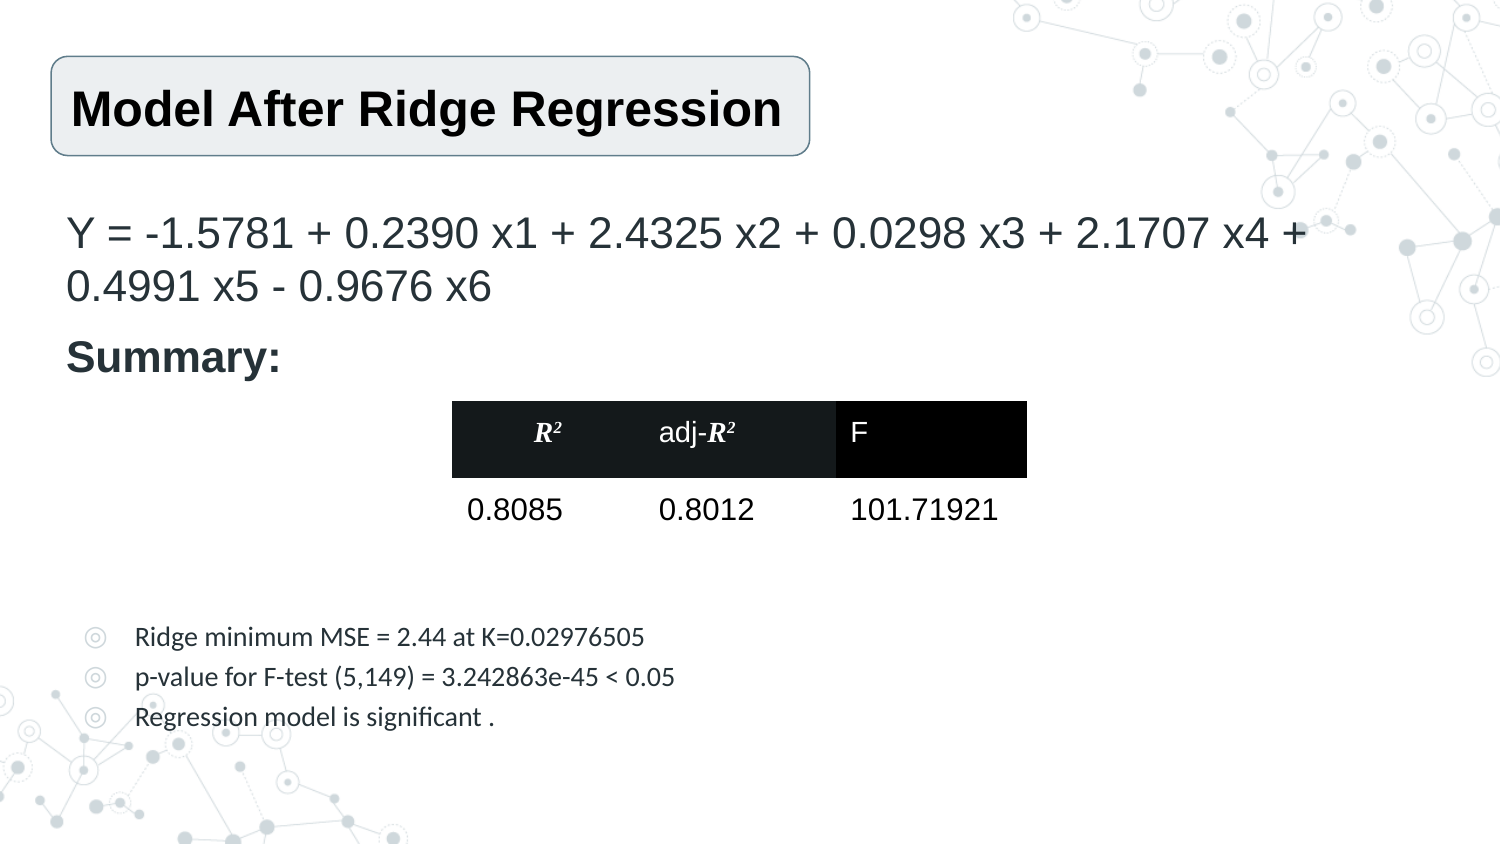

Model After Ridge Regression
Y = -1.5781 + 0.2390 x1 + 2.4325 x2 + 0.0298 x3 + 2.1707 x4 + 0.4991 x5 - 0.9676 x6
Summary:

Ridge minimum MSE = 2.44 at K=0.02976505
p-value for F-test (5,149) = 3.242863e-45 < 0.05
Regression model is significant .
| R2 | adj-R2 | F |
| --- | --- | --- |
| 0.8085 | 0.8012 | 101.71921 |